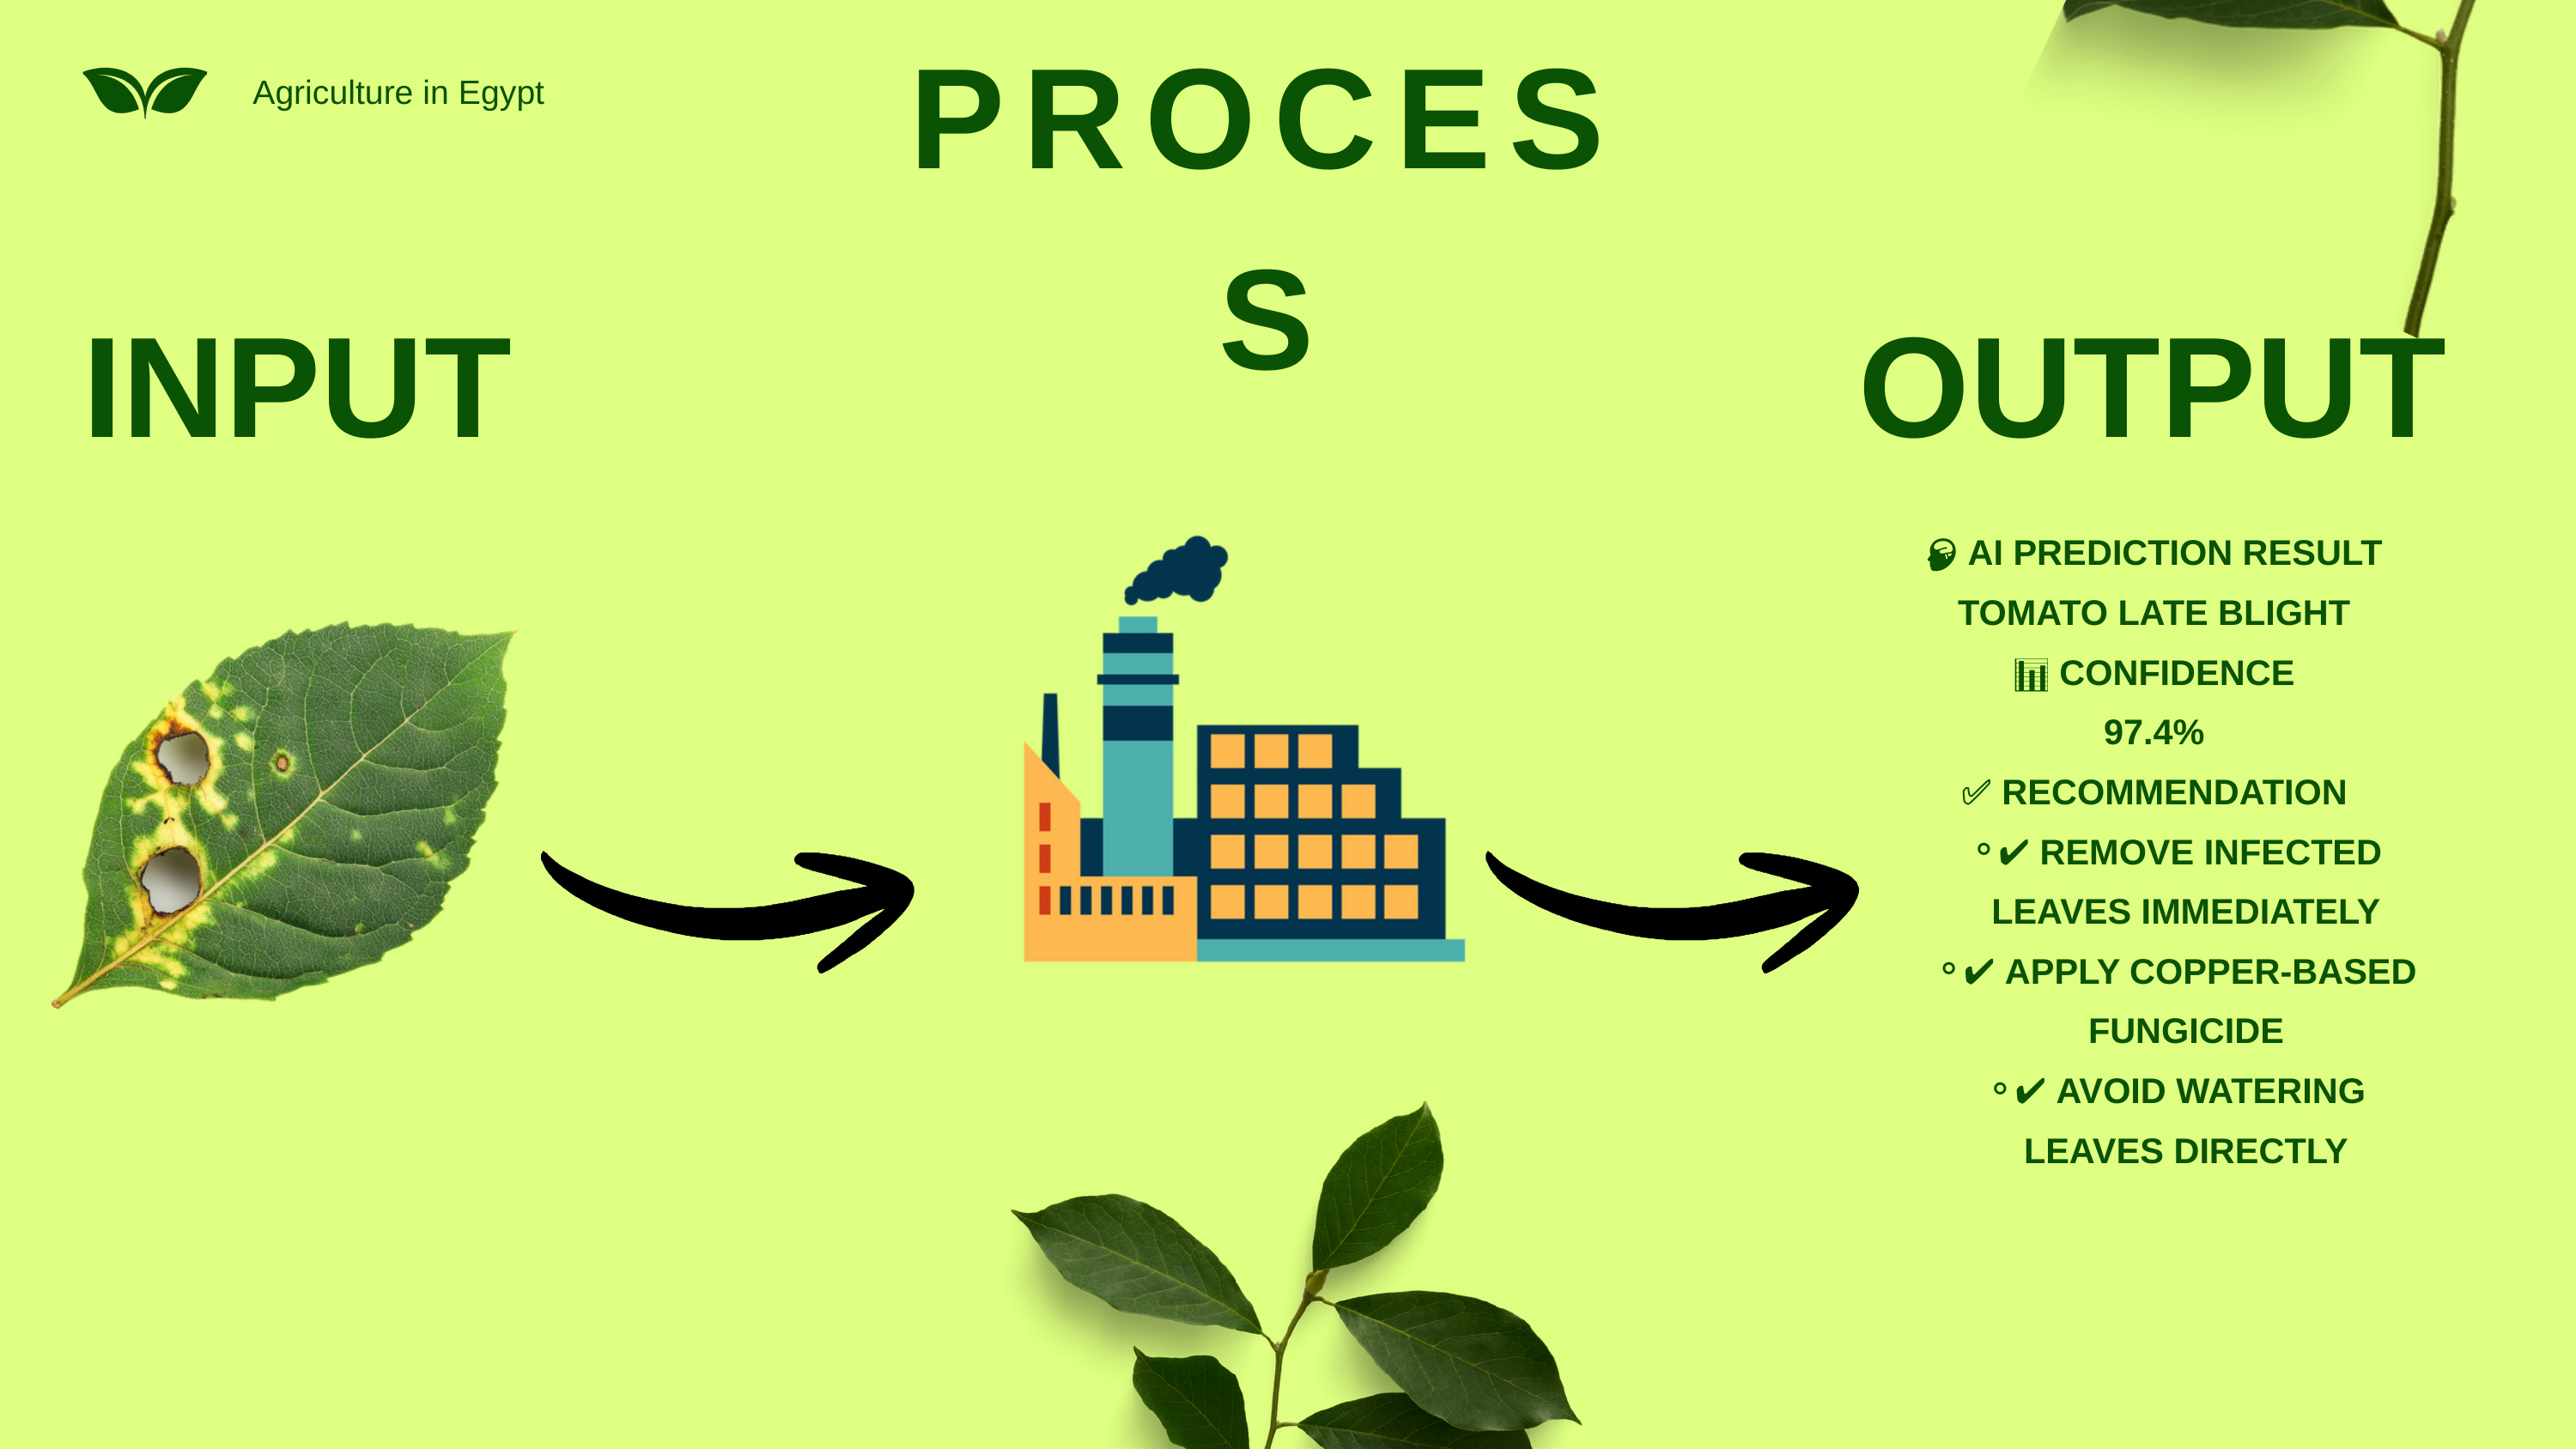

PROCESS
Agriculture in Egypt

INPUT
OUTPUT

🧠 AI PREDICTION RESULT
TOMATO LATE BLIGHT
📊 CONFIDENCE
97.4%
✅ RECOMMENDATION
✔ REMOVE INFECTED LEAVES IMMEDIATELY
✔ APPLY COPPER-BASED FUNGICIDE
✔ AVOID WATERING LEAVES DIRECTLY